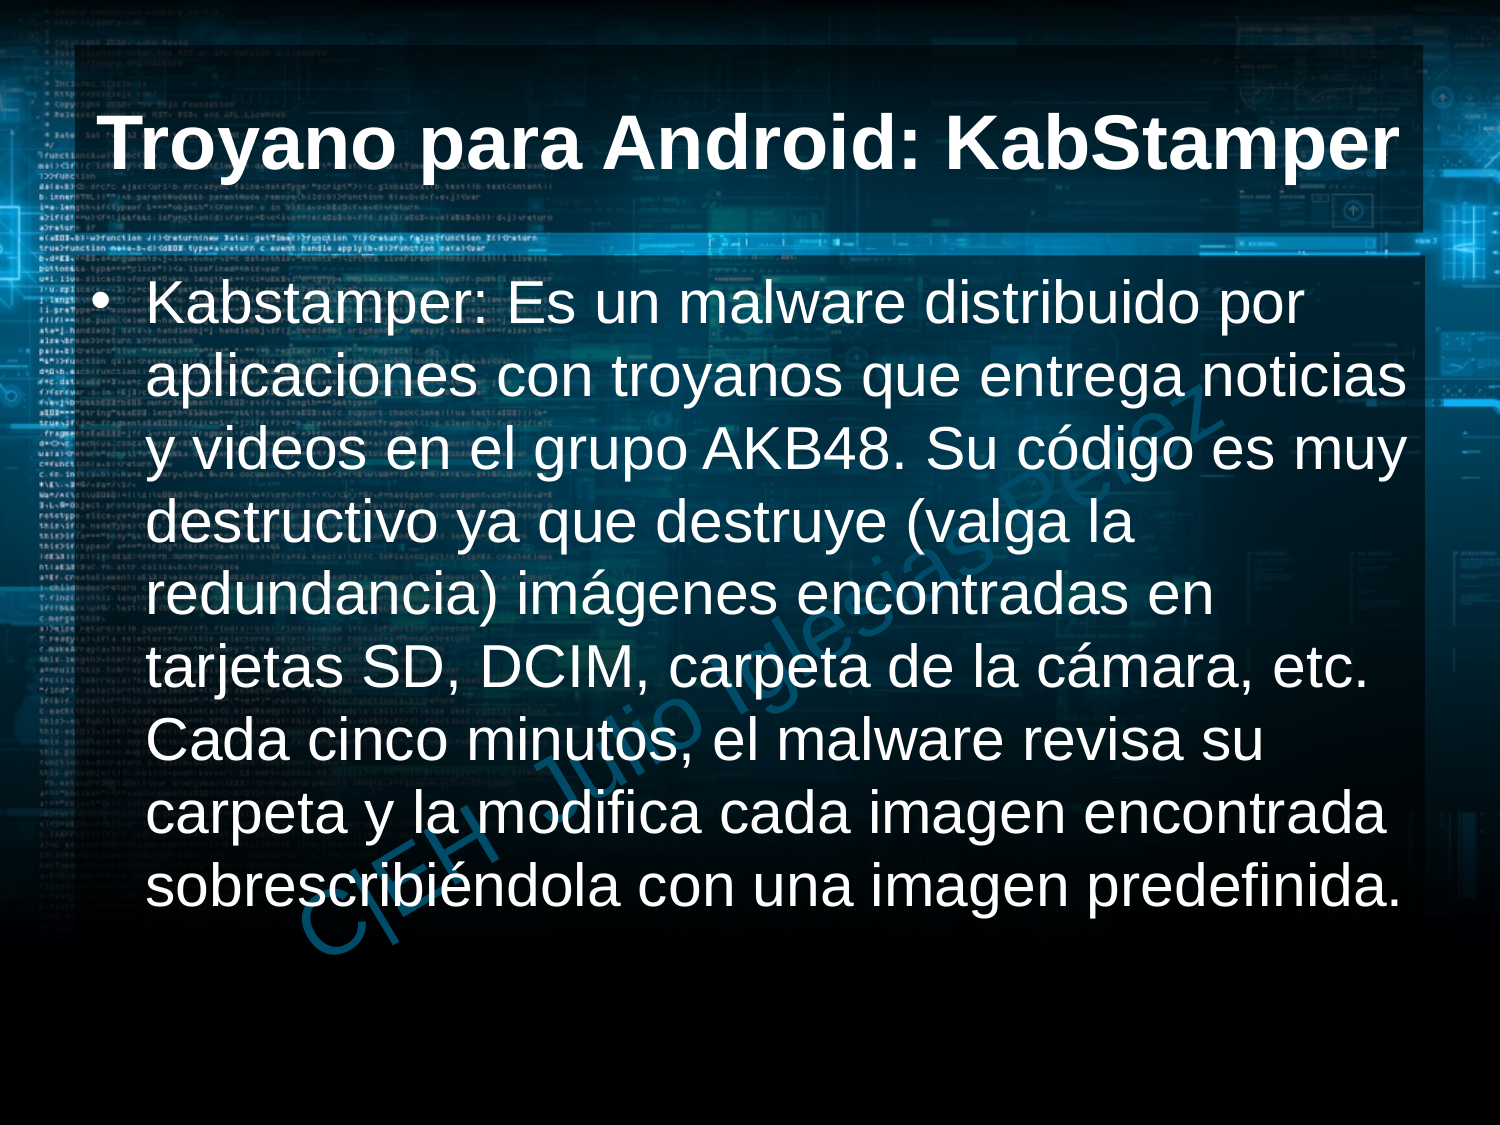

# Troyano para Android: KabStamper
Kabstamper: Es un malware distribuido por aplicaciones con troyanos que entrega noticias y videos en el grupo AKB48. Su código es muy destructivo ya que destruye (valga la redundancia) imágenes encontradas en tarjetas SD, DCIM, carpeta de la cámara, etc. Cada cinco minutos, el malware revisa su carpeta y la modifica cada imagen encontrada sobrescribiéndola con una imagen predefinida.
C|EH  Julio Iglesias Pérez